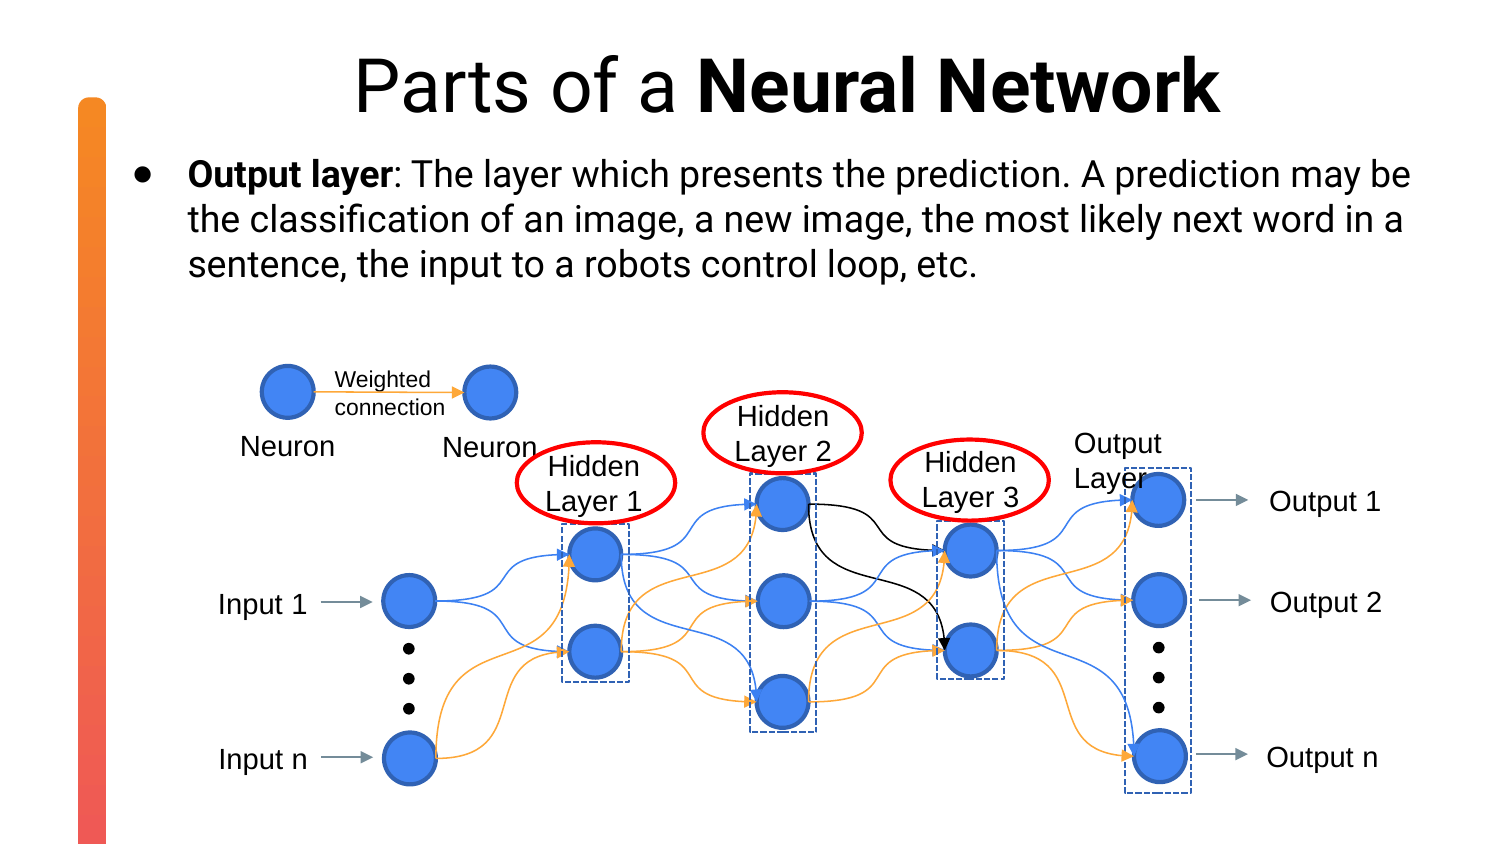

Parts of a Neural Network
Output layer: The layer which presents the prediction. A prediction may be the classification of an image, a new image, the most likely next word in a sentence, the input to a robots control loop, etc.
Weighted connection

Output Layer

Output 1

Output 2
Input 1

Output n
Neuron
Neuron

Input n
Hidden Layer 2

Hidden Layer 3
Hidden Layer 1